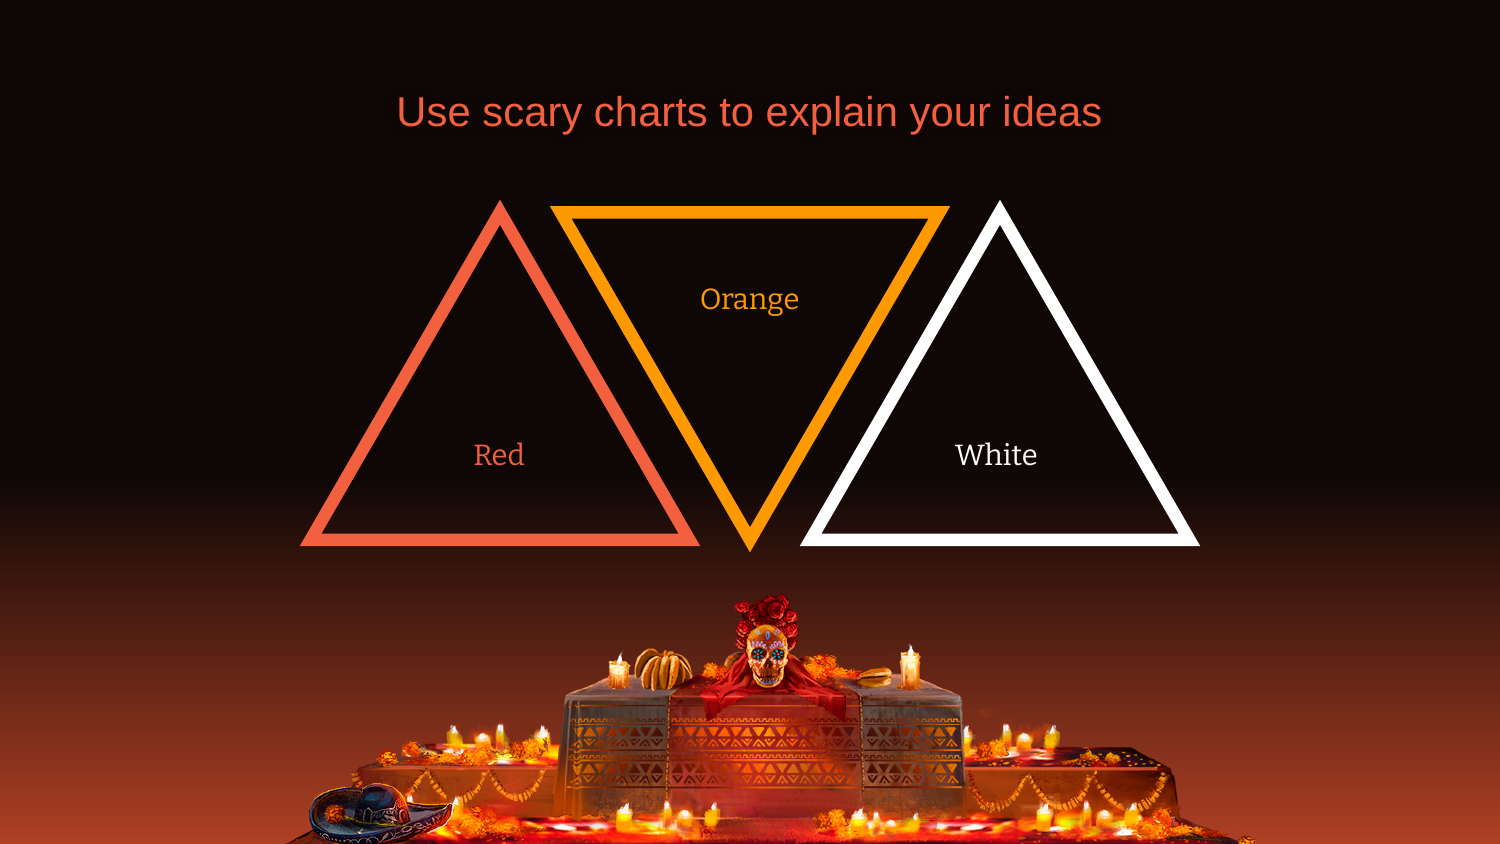

# Use scary charts to explain your ideas

Orange
Red
White